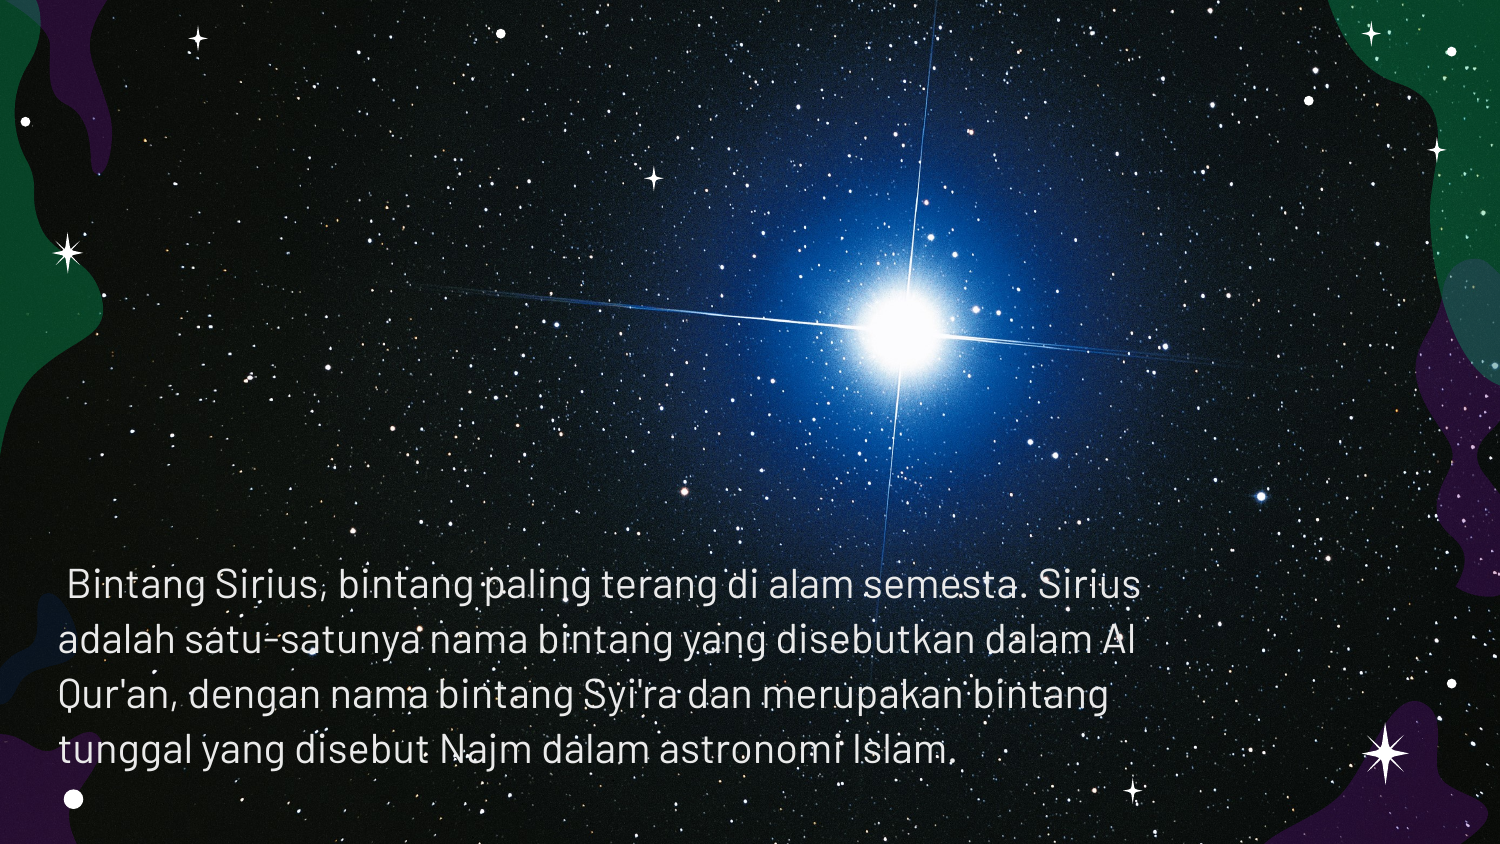

Fun Fact

# Bintang Sirius, bintang paling terang di alam semesta. Sirius adalah satu-satunya nama bintang yang disebutkan dalam Al Qur'an, dengan nama bintang Syi'ra dan merupakan bintang tunggal yang disebut Najm dalam astronomi Islam.